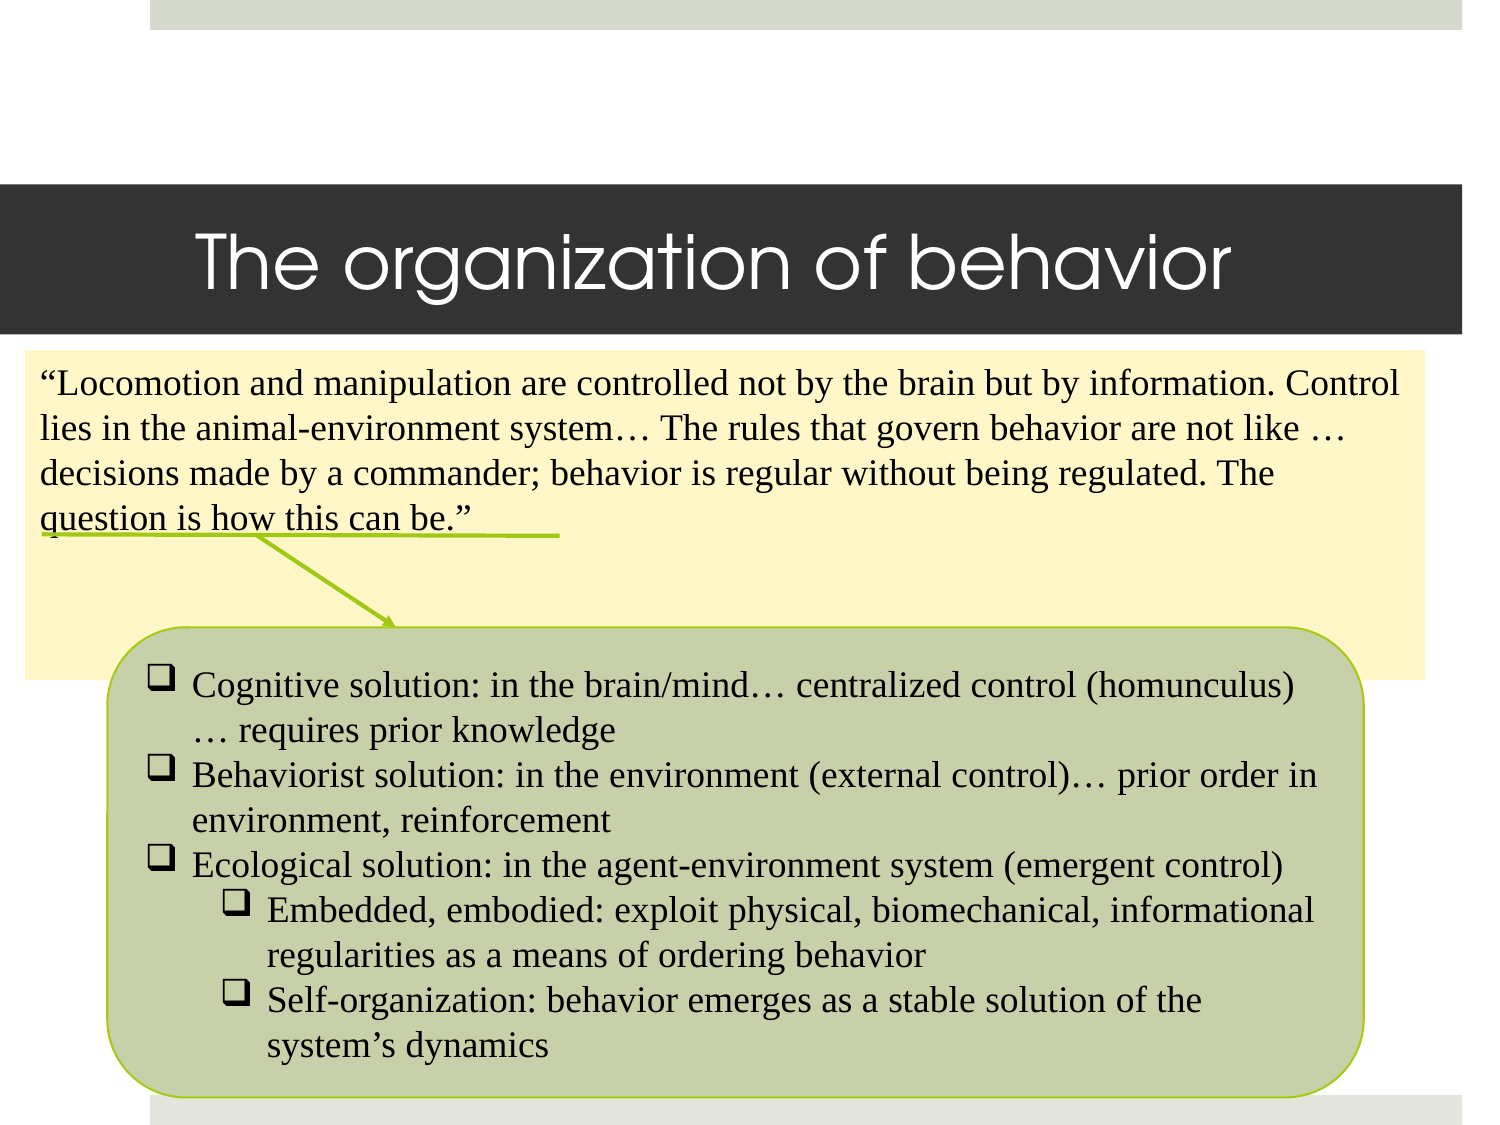

# The organization of behavior
“Locomotion and manipulation are controlled not by the brain but by information. Control lies in the animal-environment system… The rules that govern behavior are not like …decisions made by a commander; behavior is regular without being regulated. The question is how this can be.”
											-- J. J. Gibson, 1979
Cognitive solution: in the brain/mind… centralized control (homunculus)… requires prior knowledge
Behaviorist solution: in the environment (external control)… prior order in environment, reinforcement
Ecological solution: in the agent-environment system (emergent control)
Embedded, embodied: exploit physical, biomechanical, informational regularities as a means of ordering behavior
Self-organization: behavior emerges as a stable solution of the system’s dynamics